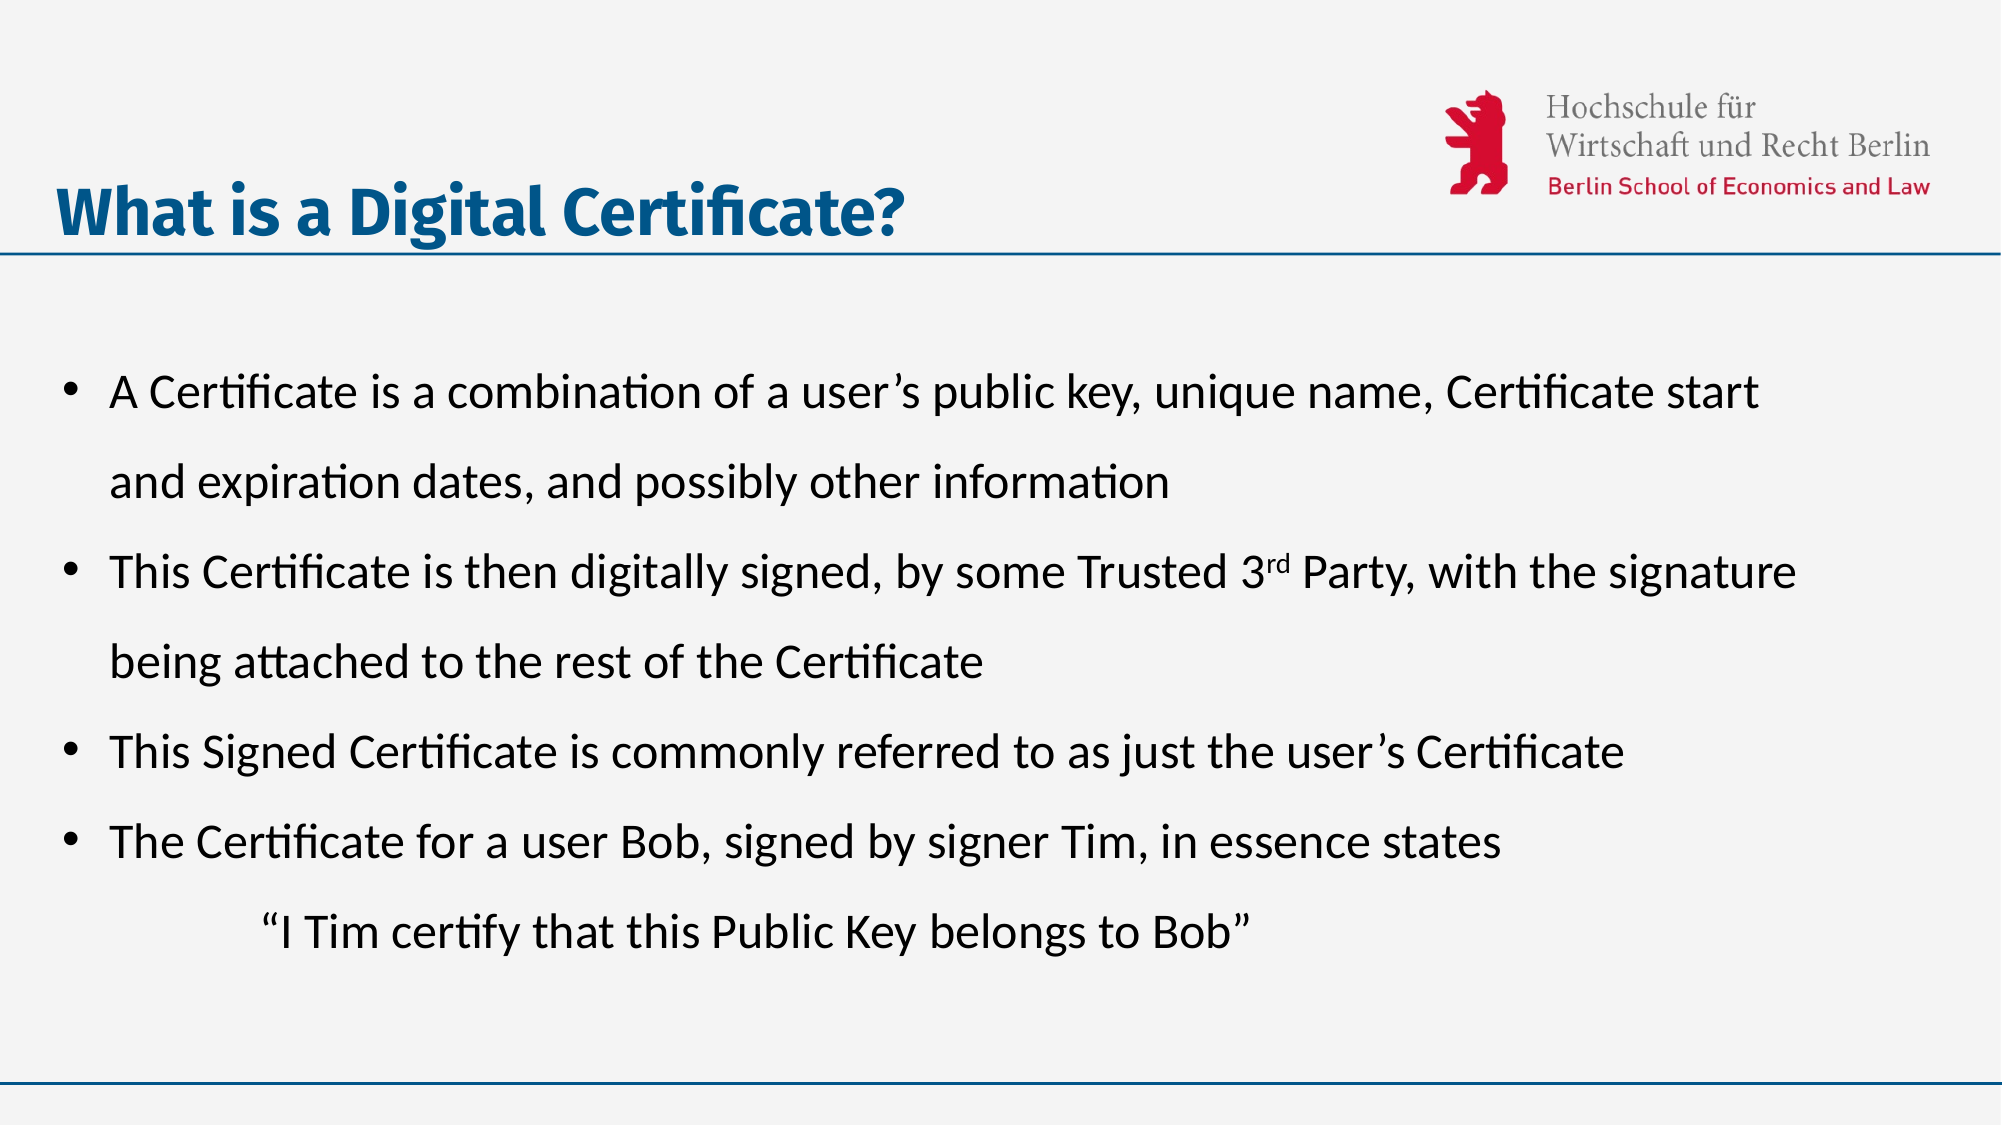

# What is a Digital Certificate?
A Certificate is a combination of a user’s public key, unique name, Certificate start and expiration dates, and possibly other information
This Certificate is then digitally signed, by some Trusted 3rd Party, with the signature being attached to the rest of the Certificate
This Signed Certificate is commonly referred to as just the user’s Certificate
The Certificate for a user Bob, signed by signer Tim, in essence states
	“I Tim certify that this Public Key belongs to Bob”